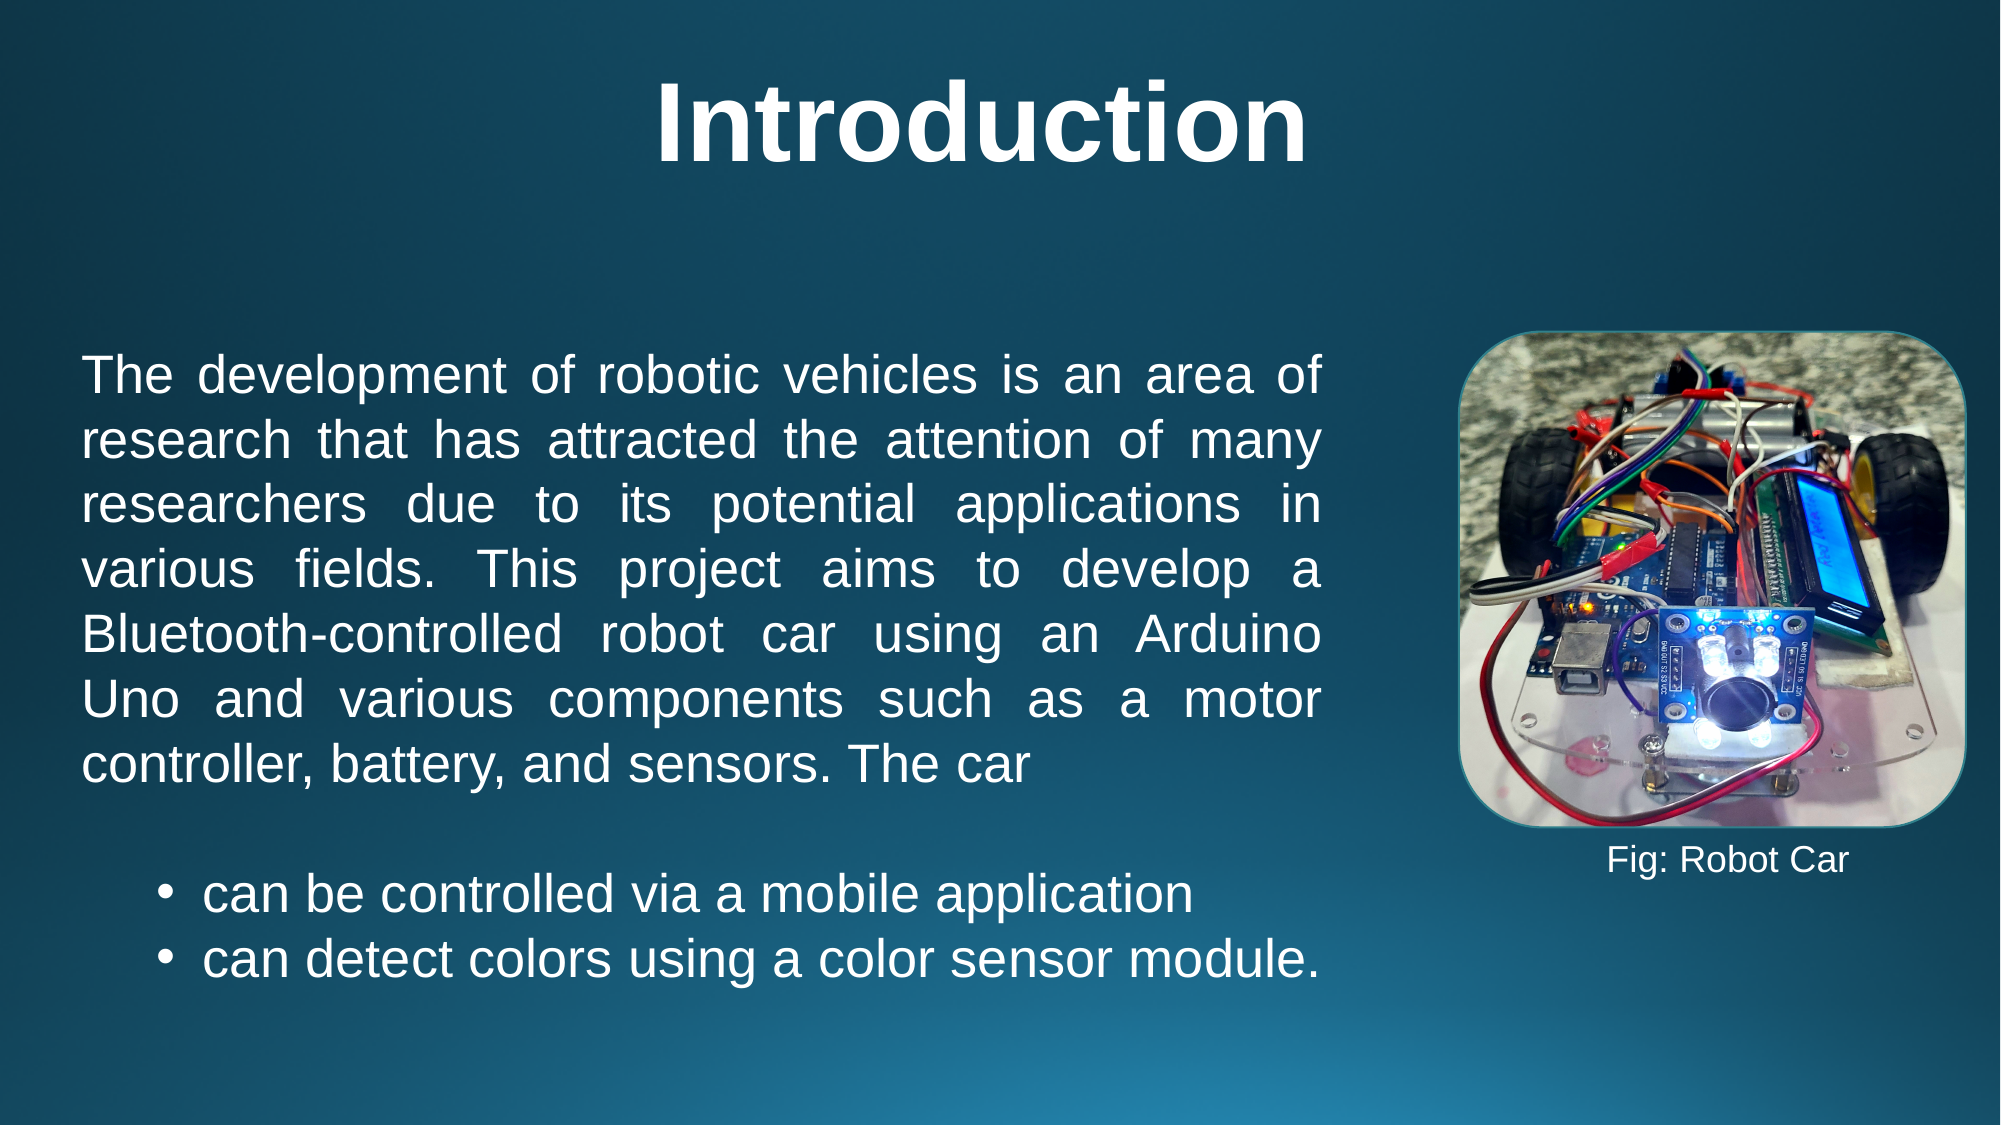

# Introduction
The development of robotic vehicles is an area of research that has attracted the attention of many researchers due to its potential applications in various fields. This project aims to develop a Bluetooth-controlled robot car using an Arduino Uno and various components such as a motor controller, battery, and sensors. The car

can be controlled via a mobile application
can detect colors using a color sensor module.

Fig: Robot Car